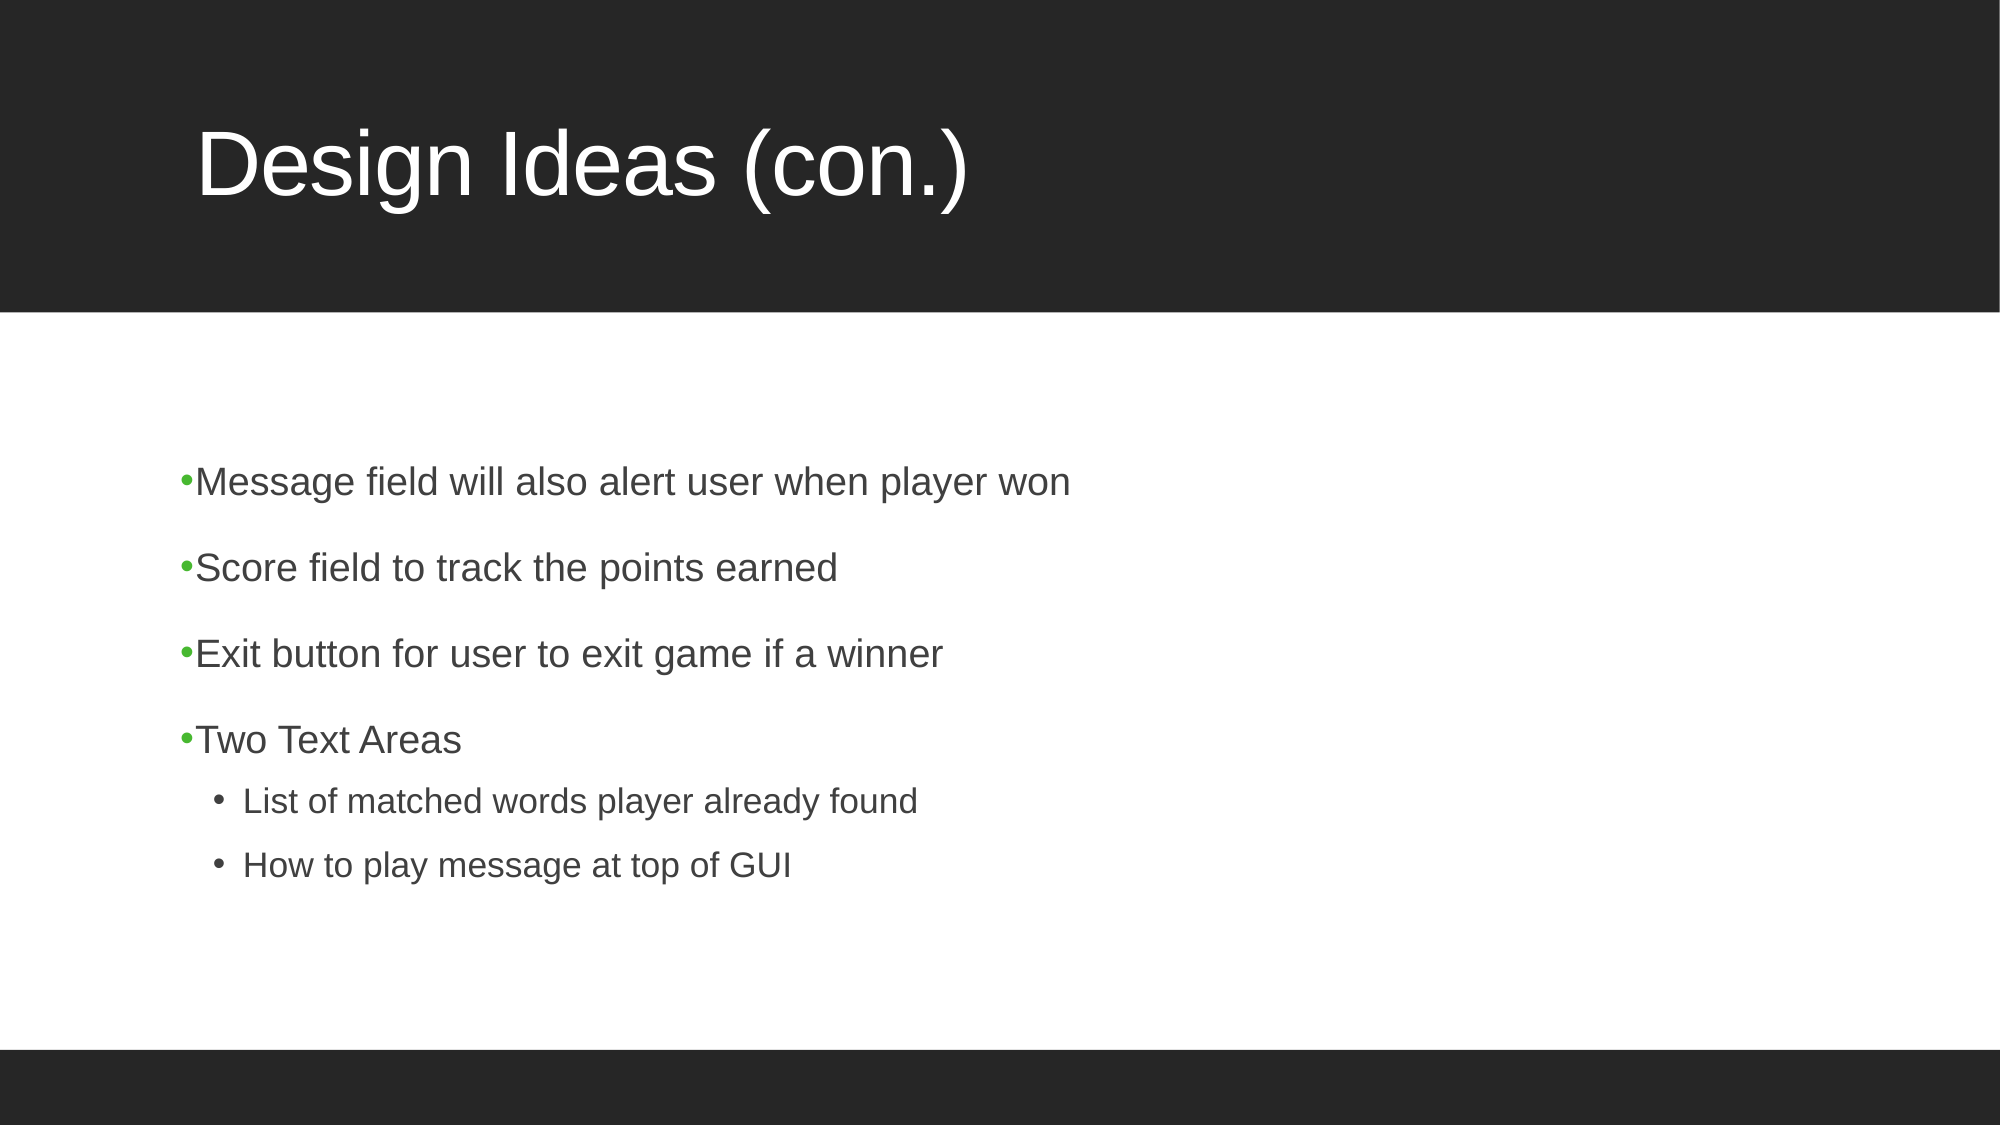

# Design Ideas (con.)
Message field will also alert user when player won
Score field to track the points earned
Exit button for user to exit game if a winner
Two Text Areas
List of matched words player already found
How to play message at top of GUI